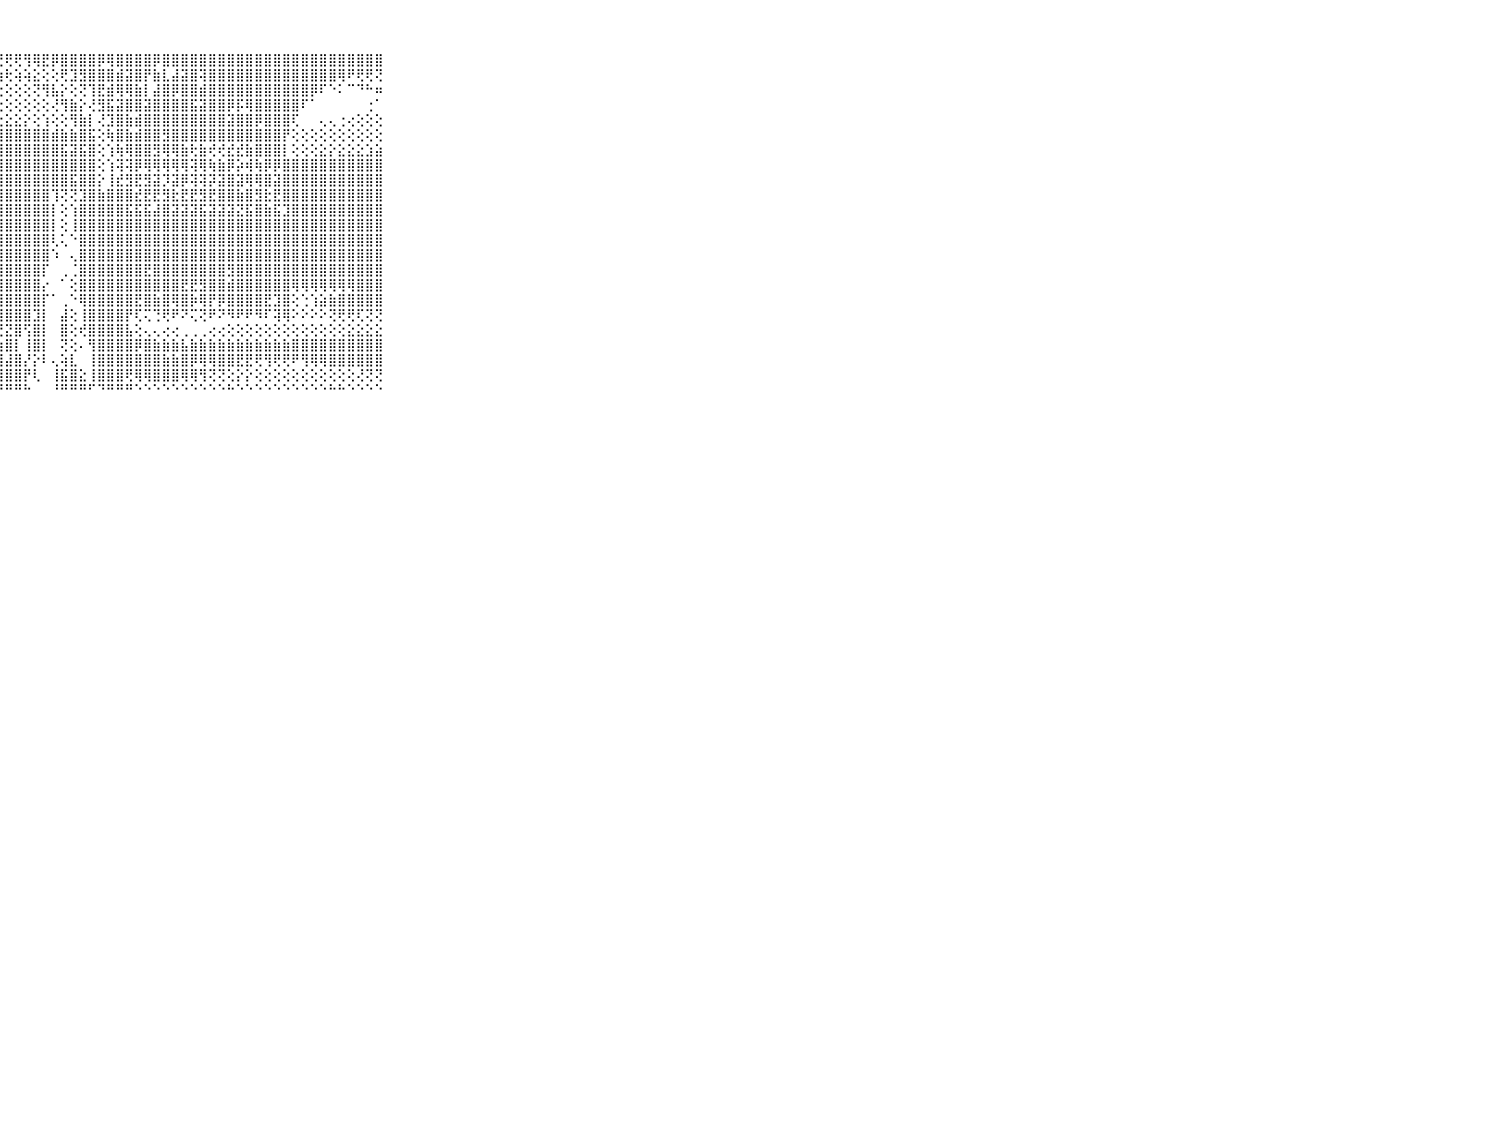

⠀⠀⠀⠀⠀⠀⠀⠀⠀⠀⠀⢸⢽⢽⣽⢟⣇⡟⢿⢫⡾⢝⣕⣵⢵⢵⢝⢝⢟⢟⢻⢿⣟⡿⣿⣿⣿⣿⡿⢿⣿⣿⣿⣿⡿⣿⣿⣿⣿⣿⣿⣿⣿⣿⣿⣿⣿⣿⣿⣿⣿⣿⣿⣿⣿⣿⣿⣿⣿⠀⠀⠀⠀⠀⠀⠀⠀⠀⠀⠀⠀
⠀⠀⠀⠀⠀⠀⠀⠀⠀⠀⠀⢽⣯⣾⣏⢵⢝⣗⢎⣱⡾⢿⢽⢧⢵⣥⣥⣵⢗⢵⢵⣕⢕⢕⢟⣹⣻⣿⣿⣿⣾⣽⣿⡟⣷⣇⣼⣽⣿⢽⣿⣿⣿⣿⣿⣿⣿⣿⣿⣿⣿⣿⣿⣿⢿⠟⢟⢟⢝⠀⠀⠀⠀⠀⠀⠀⠀⠀⠀⠀⠀
⠀⠀⠀⠀⠀⠀⠀⠀⠀⠀⠀⣿⣿⣷⣟⣏⢏⣹⢞⢇⢕⢕⢕⢕⢕⢕⢕⢕⢕⢕⢕⢝⢻⣧⡕⢕⢝⢹⣟⣾⢿⢿⣷⡇⣼⣿⡿⣿⣿⣾⣿⣿⣿⣿⣿⣿⣿⣿⣿⣿⣿⡿⠏⠑⠅⠉⠙⠓⠶⠀⠀⠀⠀⠀⠀⠀⠀⠀⠀⠀⠀
⠀⠀⠀⠀⠀⠀⠀⠀⠀⠀⠀⣿⣷⣞⣻⢇⣱⢏⡕⢇⢕⡕⢕⢕⢕⢕⢕⢕⢕⢕⢕⢕⢕⢜⢻⣷⡕⢜⣻⣯⣽⣿⣿⣽⣿⣿⣿⣿⣯⣽⣿⣿⡿⡯⢿⣿⣿⣿⣿⣿⠏⠁⠀⠀⠀⠀⠀⢐⠁⠀⠀⠀⠀⠀⠀⠀⠀⠀⠀⠀⠀
⠀⠀⠀⠀⠀⠀⠀⠀⠀⠀⠀⣿⣿⢝⡟⢱⣿⣿⣿⣿⣿⣿⣷⣵⣧⣵⣧⣕⣕⣕⡕⢕⢱⢕⢕⢻⣷⡇⢜⣹⣿⣷⣾⣿⣿⣿⣿⣿⣿⣿⣿⣿⣽⣿⣿⡿⣿⣿⣿⢏⠀⠀⢄⢄⢐⢔⢕⢕⢕⠀⠀⠀⠀⠀⠀⠀⠀⠀⠀⠀⠀
⠀⠀⠀⠀⠀⠀⠀⠀⠀⠀⠀⣕⢟⣗⣇⣾⣿⣿⣿⣿⣿⣿⣿⣿⣿⣿⣿⣿⣿⣿⣿⣿⣿⣾⣷⣷⣿⣯⢕⢷⣿⣷⣾⣿⣿⣻⣿⣿⣿⣿⣿⣿⣿⣿⣿⣿⣿⣿⡟⢕⢕⢕⢕⢕⢕⢕⢕⢕⢕⠀⠀⠀⠀⠀⠀⠀⠀⠀⠀⠀⠀
⠀⠀⠀⠀⠀⠀⠀⠀⠀⠀⠀⢕⣕⢕⢕⣿⣿⣿⣿⣿⣿⣿⣿⣿⣿⣿⣿⣿⣿⣿⣿⣿⣿⣿⣯⣽⣯⣿⢕⢱⢷⢿⣿⣿⣻⢿⢿⣷⢗⣷⢞⢞⣞⣞⣷⣿⣿⣿⡇⢕⢕⢕⣕⡕⣕⣕⣕⣱⣵⠀⠀⠀⠀⠀⠀⠀⠀⠀⠀⠀⠀
⠀⠀⠀⠀⠀⠀⠀⠀⠀⠀⠀⢕⢇⢕⢗⣿⣿⣿⣿⣿⣿⣿⣿⣿⣿⣿⣿⣿⣿⣿⣿⣿⣿⣿⣿⣿⣿⣿⢕⢱⢽⢽⡿⢿⢿⢿⢿⢿⢽⢿⢷⣷⡿⡵⢾⢷⡿⡿⣿⣿⣿⣿⣿⣿⣿⣿⣿⣿⣿⠀⠀⠀⠀⠀⠀⠀⠀⠀⠀⠀⠀
⠀⠀⠀⠀⠀⠀⠀⠀⠀⠀⠀⢕⢱⣷⣷⣿⣿⣿⣿⣿⣿⣿⣿⣿⣿⣿⣿⣿⣿⣿⣿⣿⣿⣿⣿⣯⣿⣿⡕⢸⣞⣻⣟⣻⣽⡹⣽⡿⢽⢽⡽⣽⣿⣽⢿⢿⣿⣽⣿⣿⣿⣿⣿⣿⣿⣿⣿⣿⣿⠀⠀⠀⠀⠀⠀⠀⠀⠀⠀⠀⠀
⠀⠀⠀⠀⠀⠀⠀⠀⠀⠀⠀⢕⣻⡿⣿⣿⣿⣿⣿⣿⣿⣿⣿⣿⣿⣿⣿⣿⣿⣿⣿⣿⣿⢹⢝⢝⣹⣿⣷⣿⣿⣿⣞⣟⣟⣻⣗⣟⣟⣻⣟⣿⣿⣷⣿⣻⣗⣟⣿⣿⣿⣿⣿⣿⣿⣿⣿⣿⣿⠀⠀⠀⠀⠀⠀⠀⠀⠀⠀⠀⠀
⠀⠀⠀⠀⠀⠀⠀⠀⠀⠀⠀⣜⣱⣝⢜⣟⣿⣿⣿⣿⣿⣿⣿⣿⣿⣿⣿⣿⣿⣿⣿⣿⣿⡇⢕⢱⣿⣿⣿⣿⣿⣯⣯⣯⣼⣿⣽⣽⣽⣯⣽⣽⣽⣝⣯⣿⣷⣯⣹⣿⣿⣿⣿⣿⣿⣿⣿⣿⣿⠀⠀⠀⠀⠀⠀⠀⠀⠀⠀⠀⠀
⠀⠀⠀⠀⠀⠀⠀⠀⠀⠀⠀⣜⢝⢟⢜⢝⣿⣿⣿⣿⣿⣿⣿⣿⣿⣿⣿⣿⣿⣿⣿⣿⣿⡇⢕⢸⣿⣿⣿⣿⣿⣿⣿⣿⣿⣿⣿⣿⣿⣿⣿⣿⣿⣿⣿⣿⣿⣿⣿⣿⣿⣿⣿⣿⣿⣿⣿⣿⣿⠀⠀⠀⠀⠀⠀⠀⠀⠀⠀⠀⠀
⠀⠀⠀⠀⠀⠀⠀⠀⠀⠀⠀⢕⢸⢏⢕⢜⣿⣿⣿⣿⣿⣿⣿⣿⣿⣿⣿⣿⣿⣿⣿⣿⣿⢇⢅⠑⣿⣿⣿⣿⣿⣿⣿⣿⣿⣿⣿⣿⣿⣿⣿⣿⣿⣿⣿⣿⣿⣿⣿⣿⣿⣿⣿⣿⣿⣿⣿⣿⣿⠀⠀⠀⠀⠀⠀⠀⠀⠀⠀⠀⠀
⠀⠀⠀⠀⠀⠀⠀⠀⠀⠀⠀⢕⡕⢕⢱⢾⣿⣿⣿⣿⣿⣿⣿⣿⣿⣿⣿⣿⣿⣿⣿⣿⣿⠱⠀⢄⣿⣿⣿⣿⣿⣿⣿⣿⣿⣿⣿⣿⣿⣿⣿⣿⣿⣿⣿⣿⣿⣿⣿⣿⣿⣿⣿⣿⣿⣿⣿⣿⣿⠀⠀⠀⠀⠀⠀⠀⠀⠀⠀⠀⠀
⠀⠀⠀⠀⠀⠀⠀⠀⠀⠀⠀⣷⣷⣾⣿⣞⣿⣿⣿⣿⣿⣿⣿⣿⣿⣿⣿⣿⣿⣿⣿⣿⡏⠀⢀⢈⣿⣿⣿⣿⣿⣿⣿⣟⣿⣿⣿⣿⣿⣿⣿⣿⣻⣿⣿⣿⣿⣿⣿⣿⣿⣿⣿⣿⣿⣿⣿⣿⣿⠀⠀⠀⠀⠀⠀⠀⠀⠀⠀⠀⠀
⠀⠀⠀⠀⠀⠀⠀⠀⠀⠀⠀⣿⣿⣿⣿⣿⣿⣿⣿⣿⣿⣿⣿⣿⣿⣿⣿⣿⣿⣿⣿⣿⡔⠀⠁⢕⣿⣿⣿⣿⣿⣿⣿⣿⣿⣿⣿⣟⣟⣻⣿⣿⣾⣿⣿⣿⣿⣿⣿⢿⢿⢿⢿⢿⢿⢿⣿⣿⣿⠀⠀⠀⠀⠀⠀⠀⠀⠀⠀⠀⠀
⠀⠀⠀⠀⠀⠀⠀⠀⠀⠀⠀⣿⣿⣿⣿⣿⡟⢻⣟⣟⣟⣟⡟⣻⣟⣟⣻⣿⣿⣿⣿⣿⡏⠁⢀⠑⢿⣿⣿⣿⣿⣿⣟⣿⣷⣿⢿⣿⡷⢿⡟⡿⣿⣿⣿⣿⣟⣹⣿⢕⢑⢱⣵⣷⣿⣿⣿⣿⣿⠀⠀⠀⠀⠀⠀⠀⠀⠀⠀⠀⠀
⠀⠀⠀⠀⠀⠀⠀⠀⠀⠀⠀⣿⣿⣿⣿⣿⣿⣧⣿⣷⣧⣿⣿⣿⣿⣿⣿⣿⣿⣿⣿⣹⡇⠀⣼⢕⢸⣿⣿⣿⣿⡟⢏⢍⢙⢟⠟⠝⢍⢝⠟⠝⠻⠟⠟⠻⠏⢽⢿⠕⠕⠕⠕⢝⢟⢟⢏⢝⢝⠀⠀⠀⠀⠀⠀⠀⠀⠀⠀⠀⠀
⠀⠀⠀⠀⠀⠀⠀⠀⠀⠀⠀⢿⢿⢟⢟⢟⢻⢟⢟⢟⢛⢛⢟⢟⢏⣝⣝⣝⣝⣿⢫⣿⡇⠀⣿⢕⢞⣿⣿⣿⣿⣧⢕⢄⢄⢔⢔⢀⢀⢀⢔⢔⢕⢕⢕⢕⢕⢕⢕⢕⢕⢕⢕⢕⢕⣕⣕⣕⣕⠀⠀⠀⠀⠀⠀⠀⠀⠀⠀⠀⠀
⠀⠀⠀⠀⠀⠀⠀⠀⠀⠀⠀⢔⢕⢕⢕⢕⢕⢕⢕⢕⡕⢱⡕⡮⣹⣵⢳⣷⣿⡇⢸⣿⡇⠀⢝⢕⠄⢻⣿⣿⣿⣿⡿⣿⣷⣷⣷⣧⣷⣷⣷⣷⣷⣷⣷⣷⣷⣷⣷⣿⣿⣿⣿⣿⣿⣿⣿⣿⣿⠀⠀⠀⠀⠀⠀⠀⠀⠀⠀⠀⠀
⠀⠀⠀⠀⠀⠀⠀⠀⠀⠀⠀⣵⣵⣇⣕⣵⣵⣵⣷⣷⣾⣿⣿⣿⣿⣿⣿⣿⣼⣿⡜⡕⠇⢄⢵⣇⠀⢸⣿⣿⣿⣿⣿⣿⣿⣷⣷⣿⡿⢿⢿⣿⣿⣟⣟⢟⢻⢟⢟⠟⢻⢿⢿⣿⣿⣿⣿⣿⣿⠀⠀⠀⠀⠀⠀⠀⠀⠀⠀⠀⠀
⠀⠀⠀⠀⠀⠀⠀⠀⠀⠀⠀⠝⢟⢟⢟⢟⢻⣿⣿⣿⣿⣿⣿⣿⣿⣿⣿⣿⣿⣿⡟⢇⠀⢸⣯⣿⣕⢸⣿⣿⣿⢟⢿⢿⣿⣿⣿⢿⢿⢻⢝⢝⢕⡕⡕⢕⢕⢕⢕⢕⢕⢕⢕⢕⢕⢕⢜⢝⢝⠀⠀⠀⠀⠀⠀⠀⠀⠀⠀⠀⠀
⠀⠀⠀⠀⠀⠀⠀⠀⠀⠀⠀⠀⠁⠑⠑⠑⠚⠛⠛⠛⠛⠛⠛⠛⠛⠛⠛⠛⠛⠛⠓⠀⠀⠘⠛⠛⠛⠋⠙⠛⠛⠛⠑⠑⠑⠑⠑⠑⠑⠑⠑⠑⠓⠑⠑⠑⠑⠑⠑⠑⠑⠑⠑⠓⠓⠑⠑⠑⠑⠀⠀⠀⠀⠀⠀⠀⠀⠀⠀⠀⠀